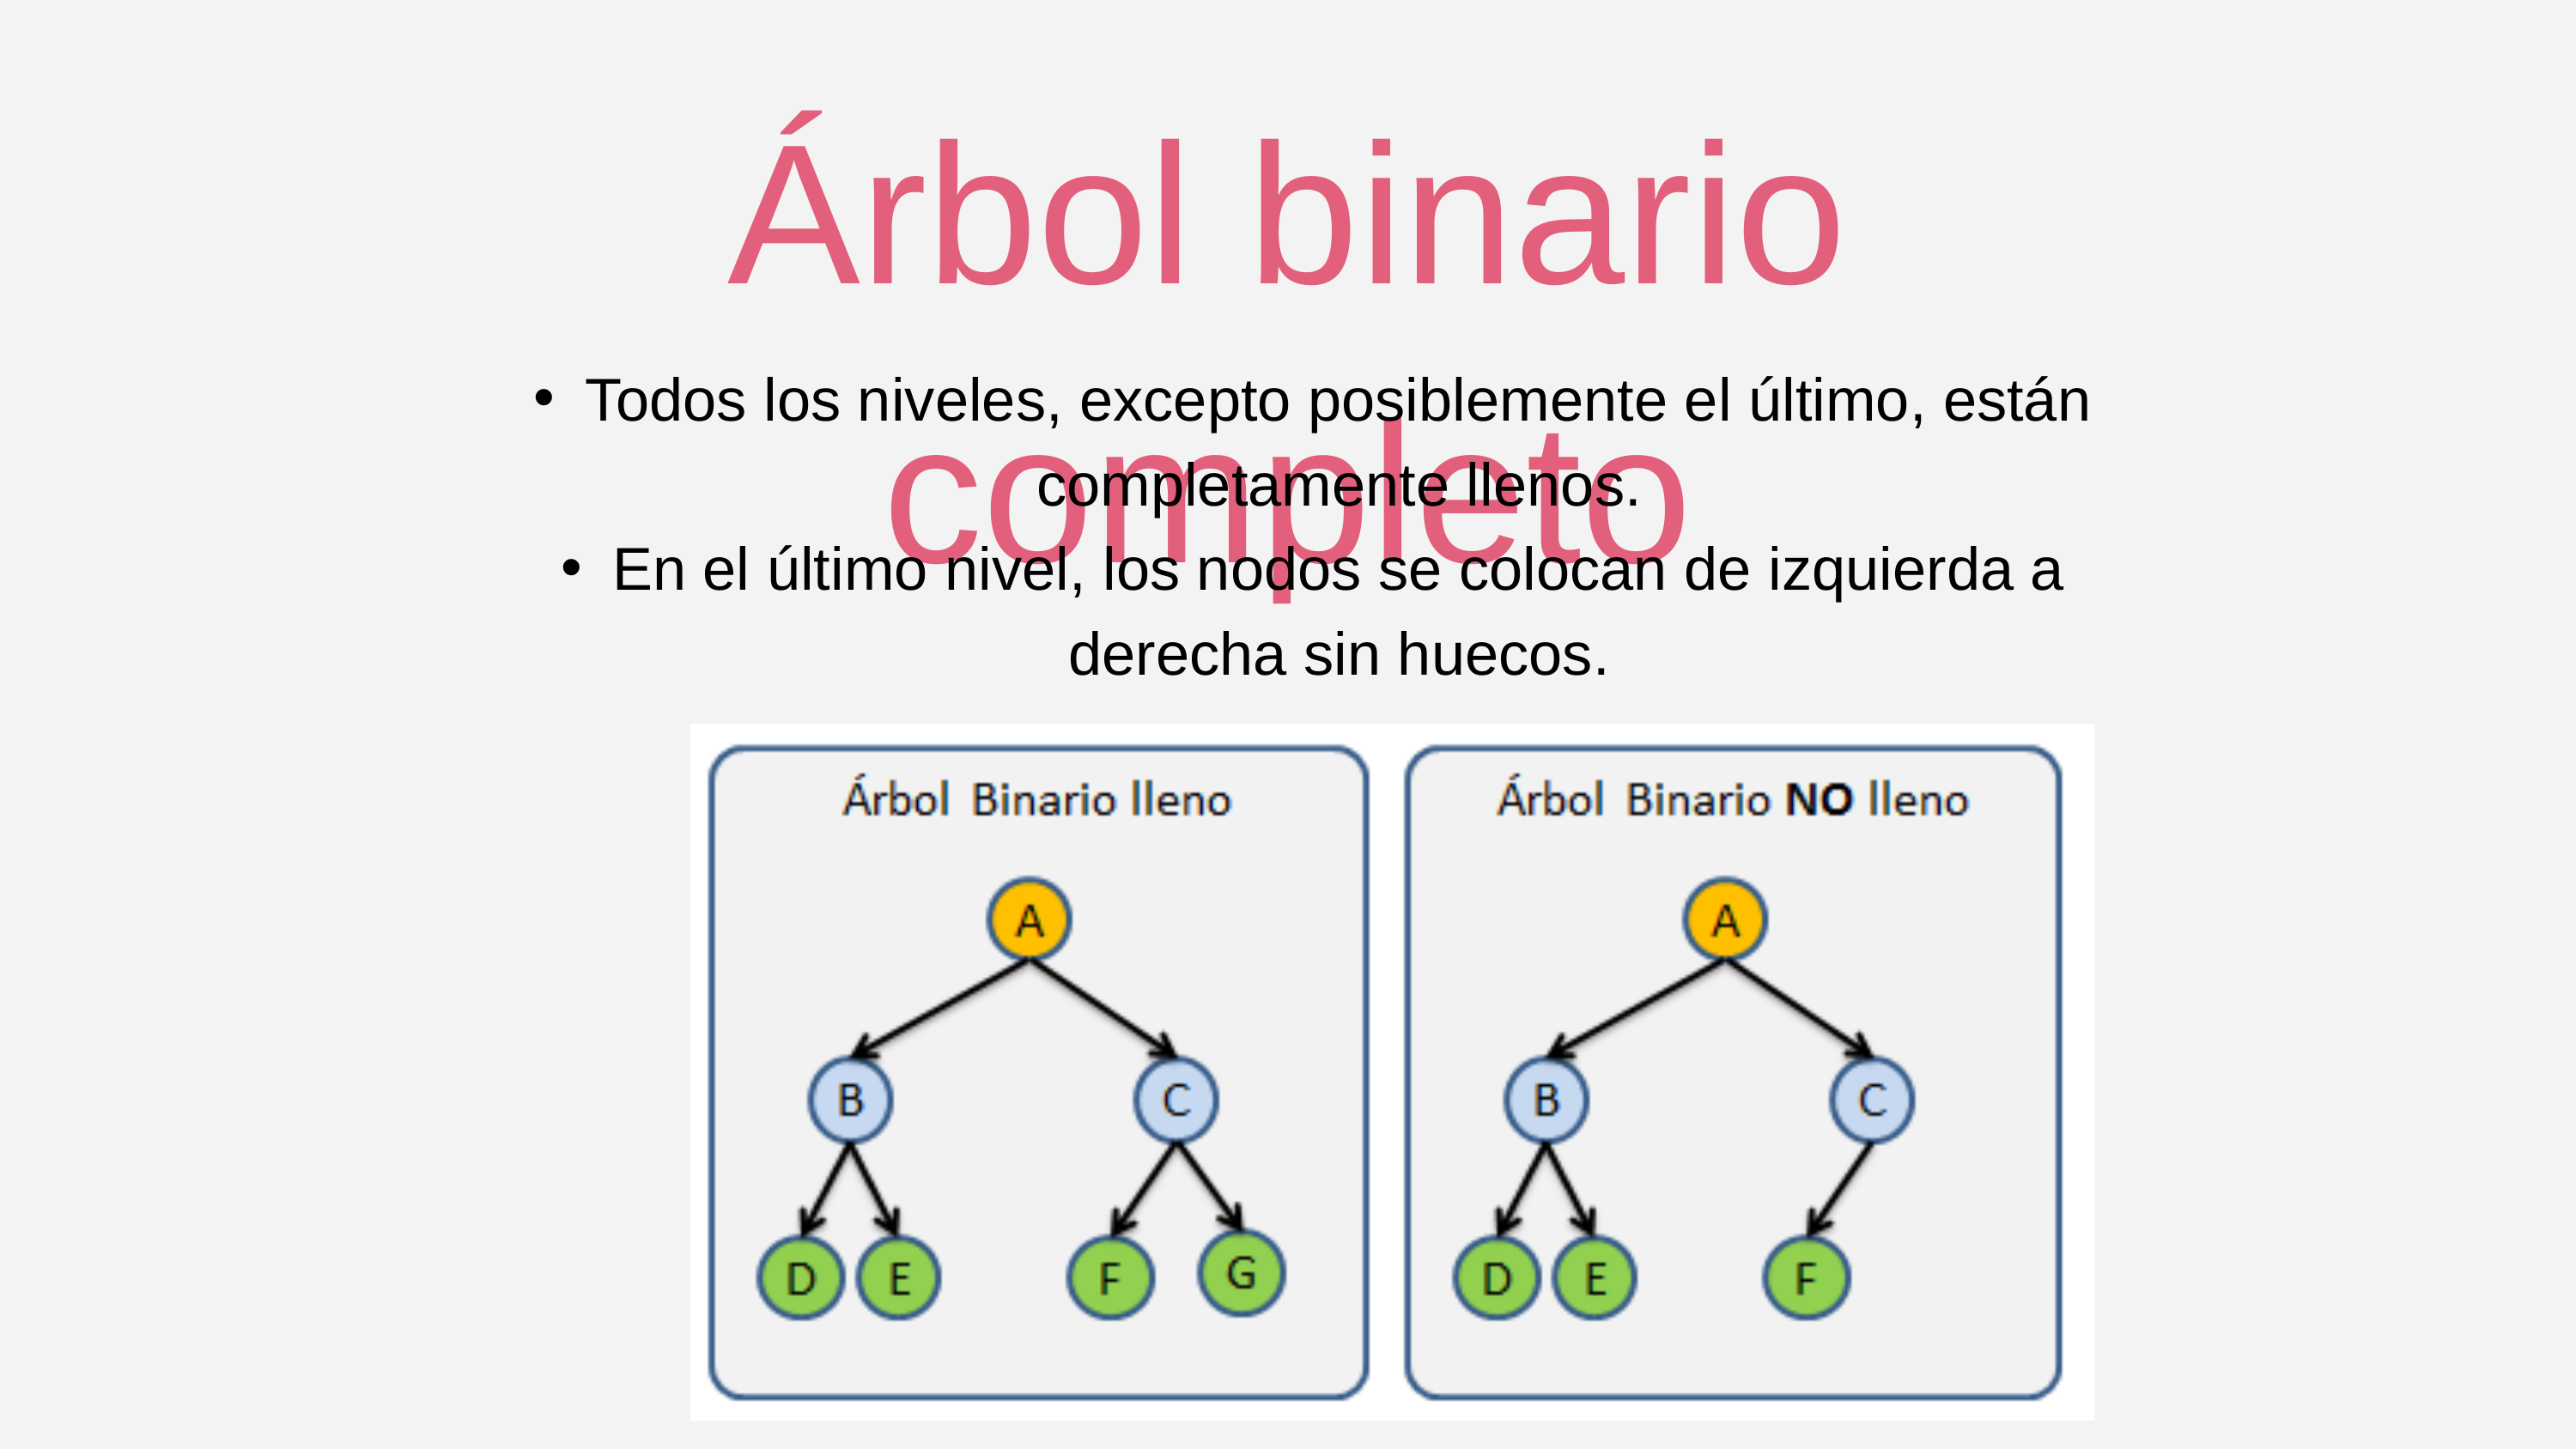

Árbol binario completo
Todos los niveles, excepto posiblemente el último, están completamente llenos.
En el último nivel, los nodos se colocan de izquierda a derecha sin huecos.